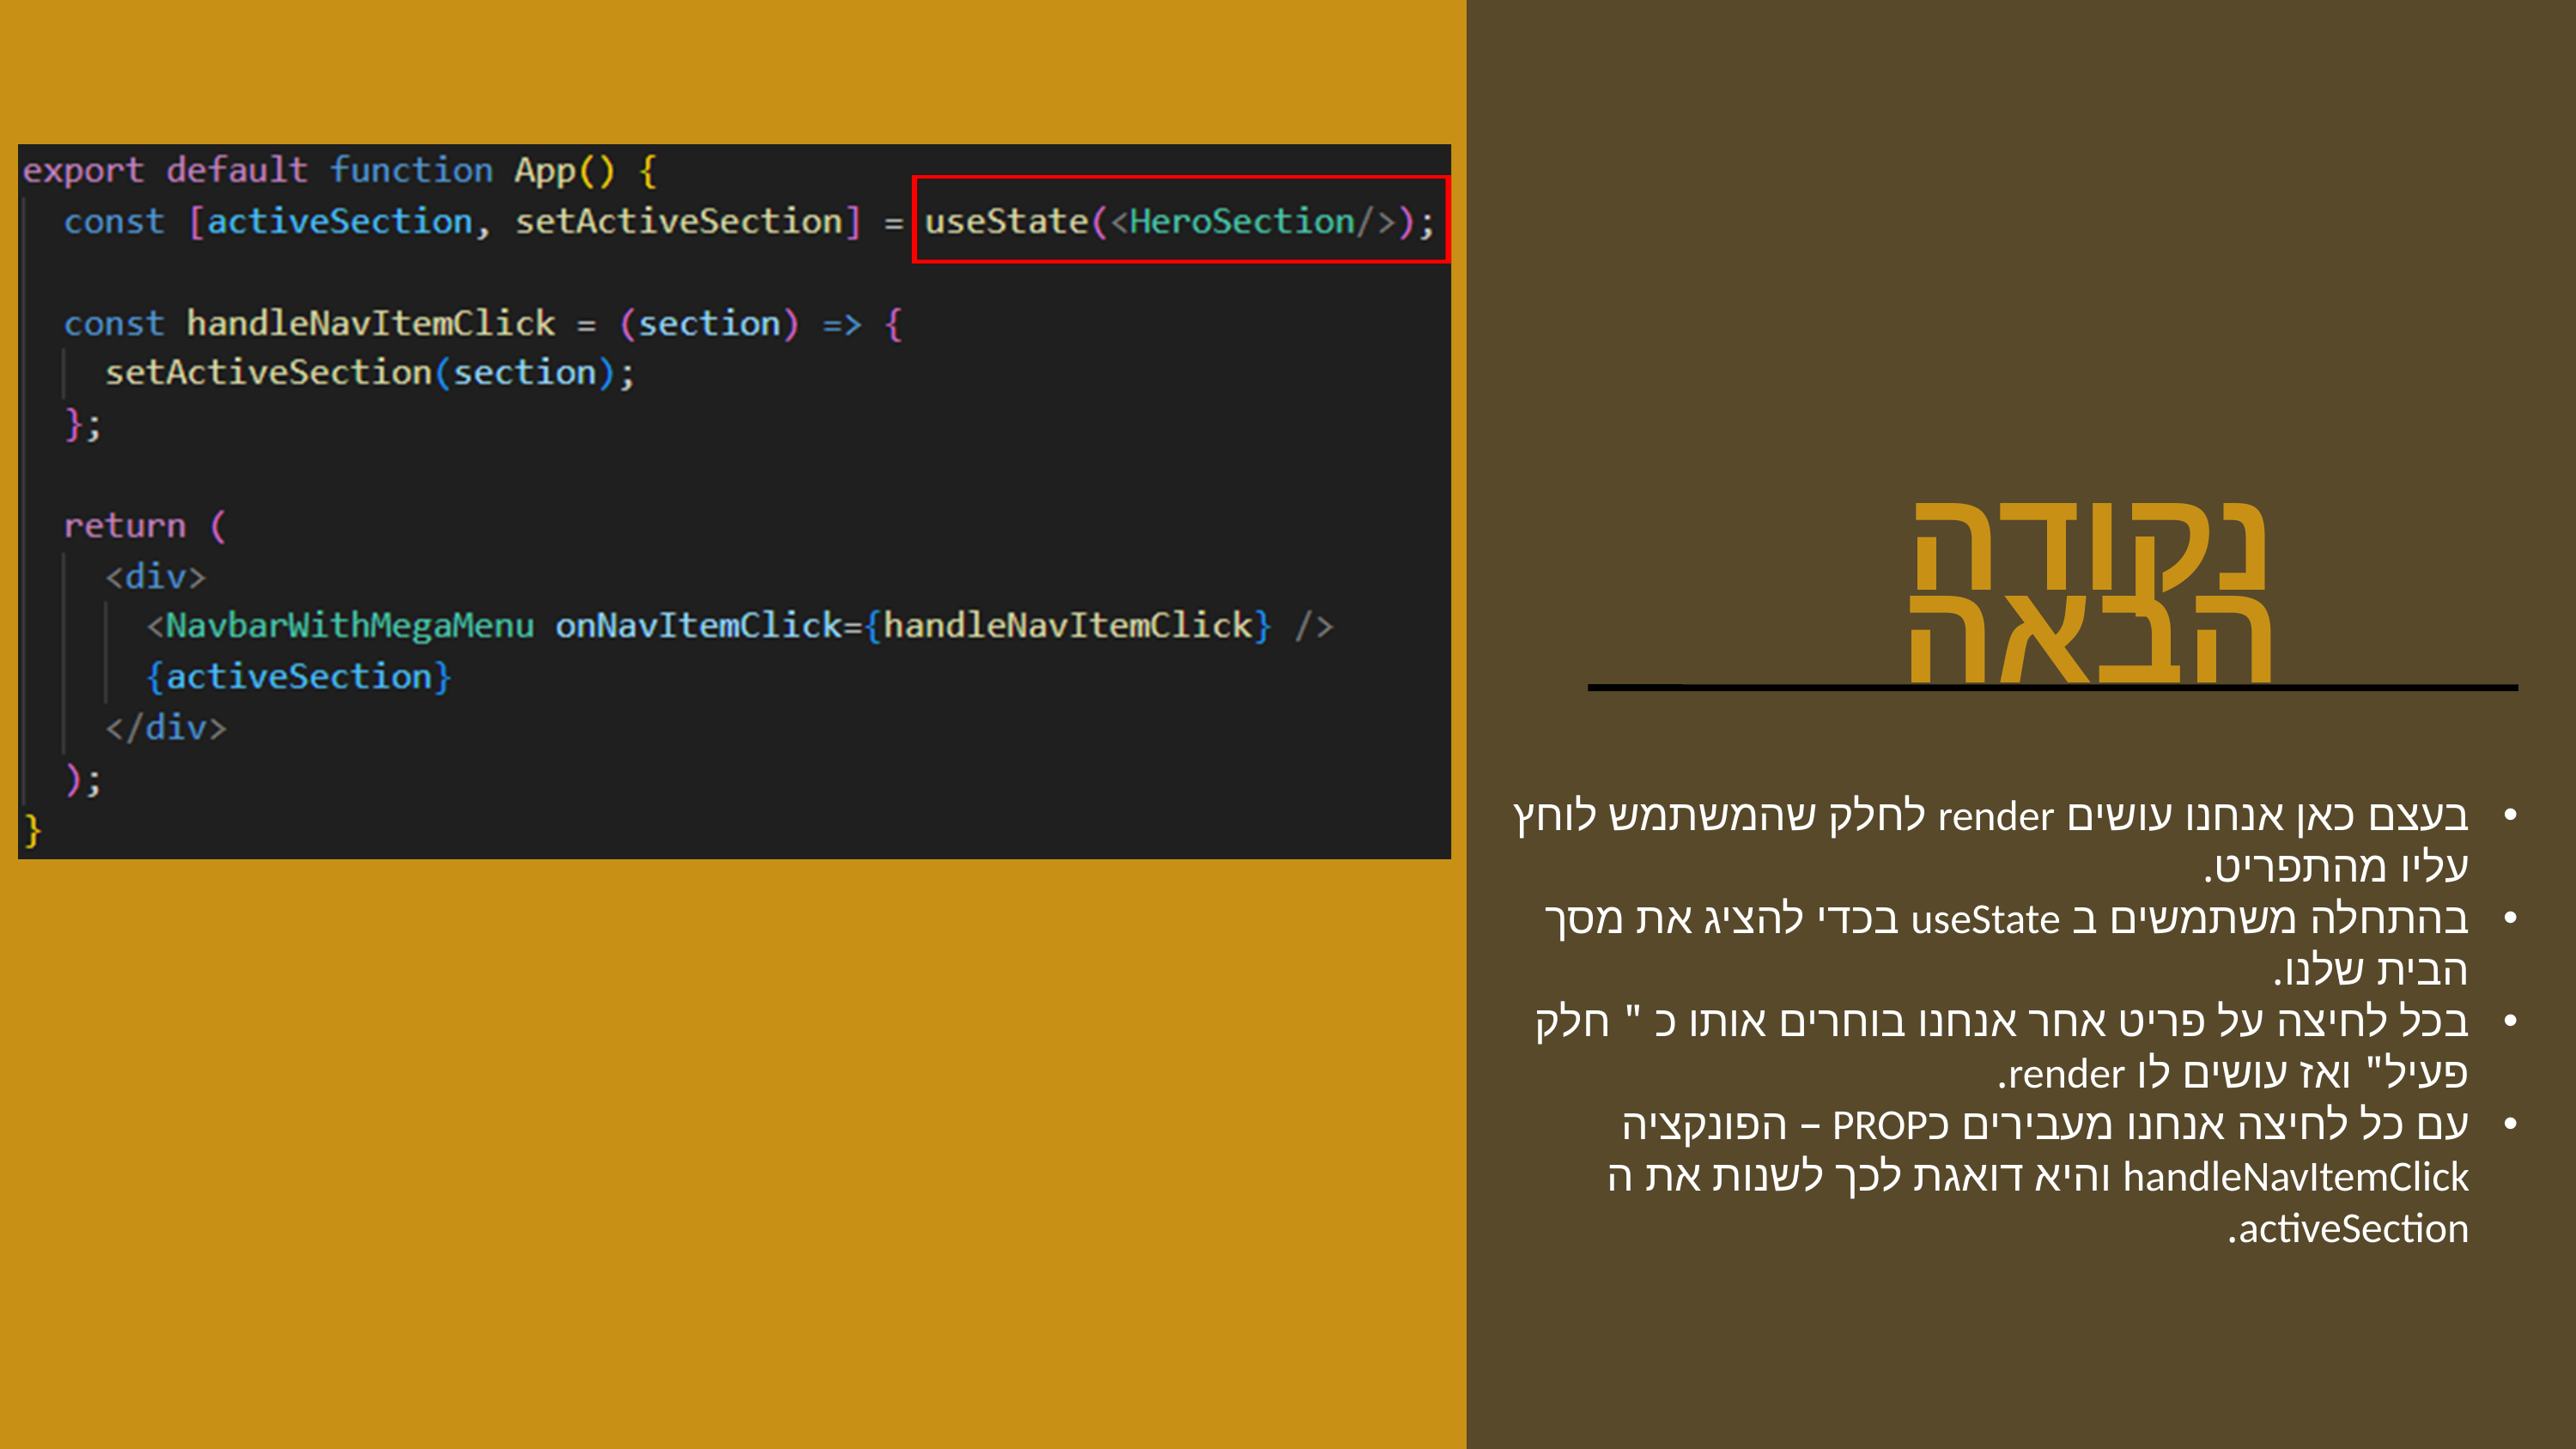

נקודה הבאה

בעצם כאן אנחנו עושים render לחלק שהמשתמש לוחץ עליו מהתפריט.
בהתחלה משתמשים ב useState בכדי להציג את מסך הבית שלנו.
בכל לחיצה על פריט אחר אנחנו בוחרים אותו כ " חלק פעיל" ואז עושים לו render.
עם כל לחיצה אנחנו מעבירים כPROP – הפונקציה handleNavItemClick והיא דואגת לכך לשנות את ה activeSection.